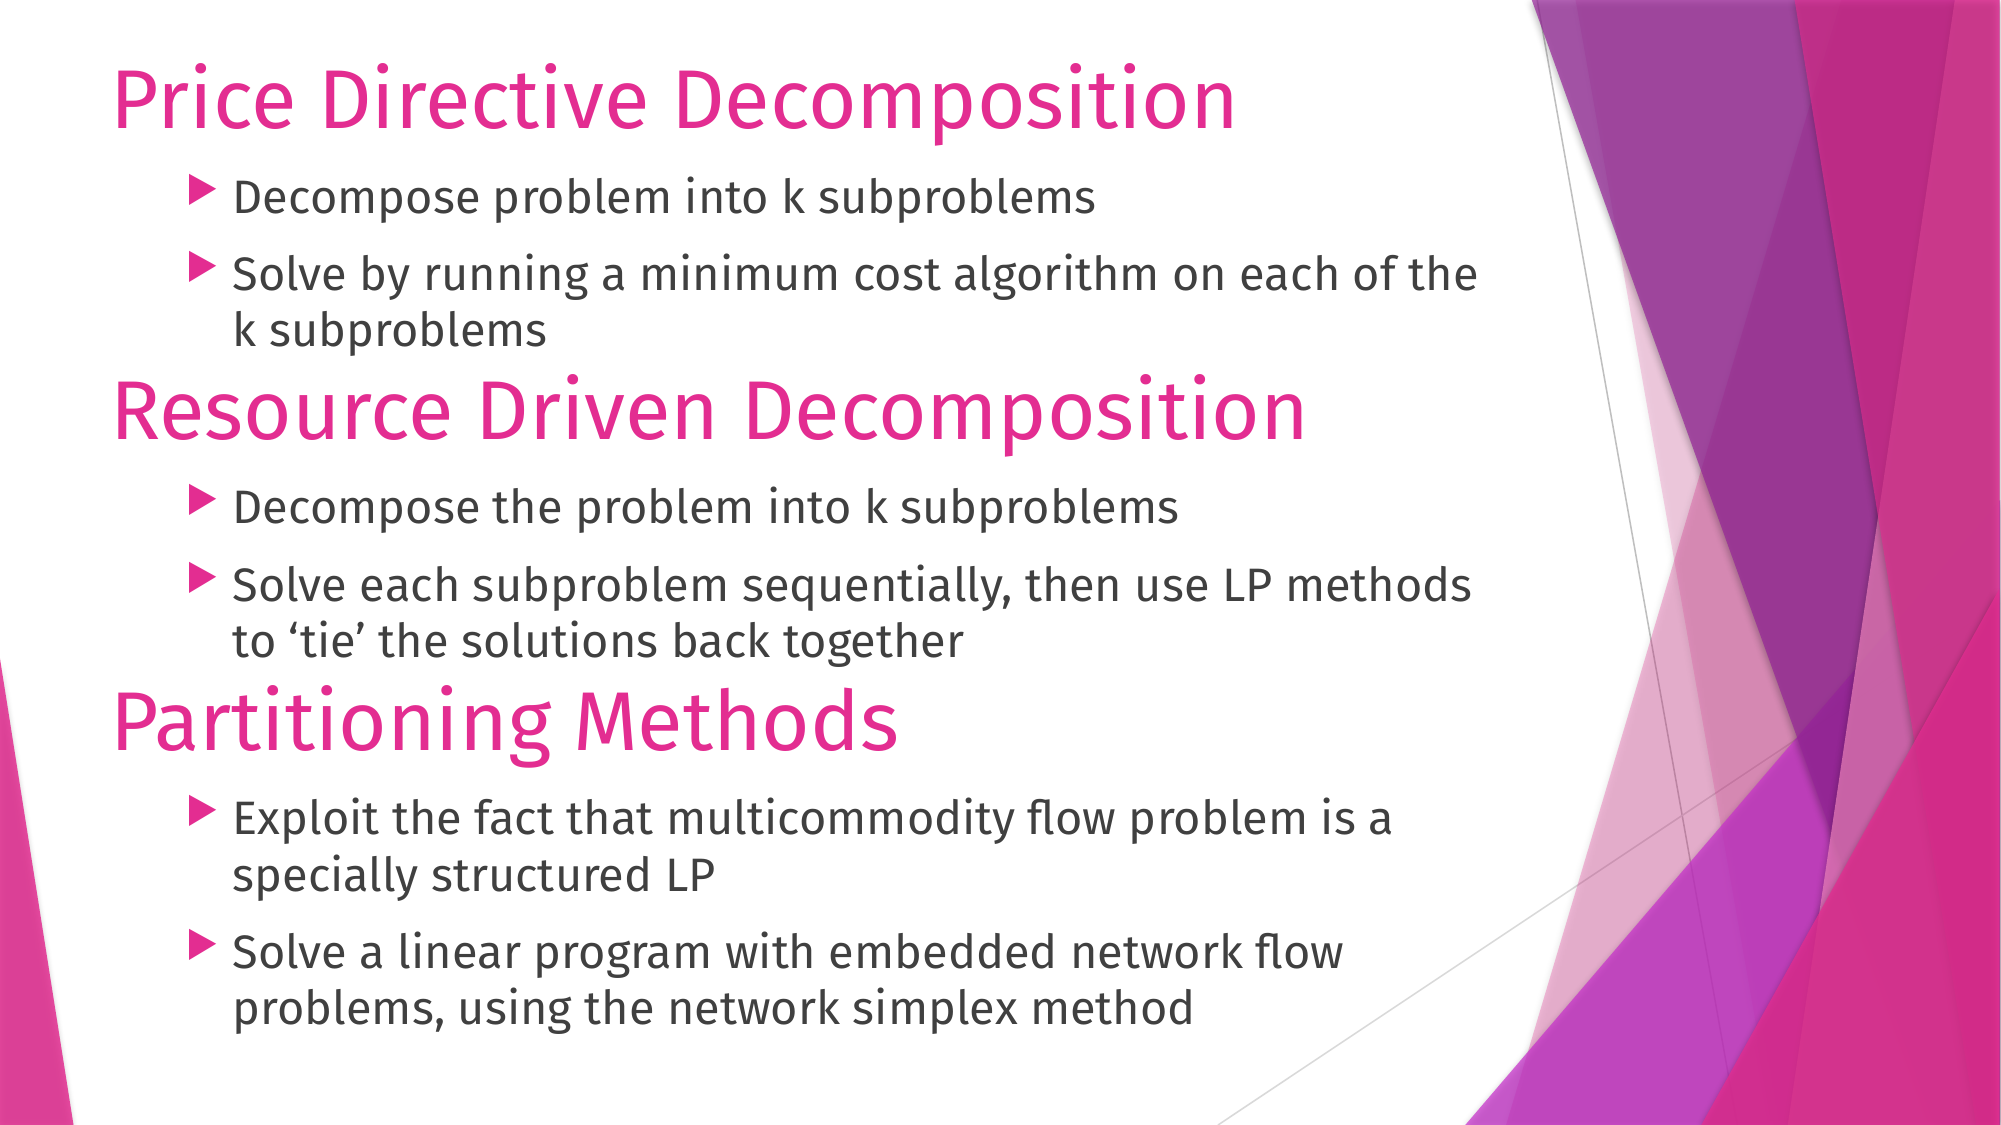

Price Directive Decomposition
Decompose problem into k subproblems
Solve by running a minimum cost algorithm on each of the k subproblems
Resource Driven Decomposition
Decompose the problem into k subproblems
Solve each subproblem sequentially, then use LP methods to ‘tie’ the solutions back together
Partitioning Methods
Exploit the fact that multicommodity flow problem is a specially structured LP
Solve a linear program with embedded network flow problems, using the network simplex method